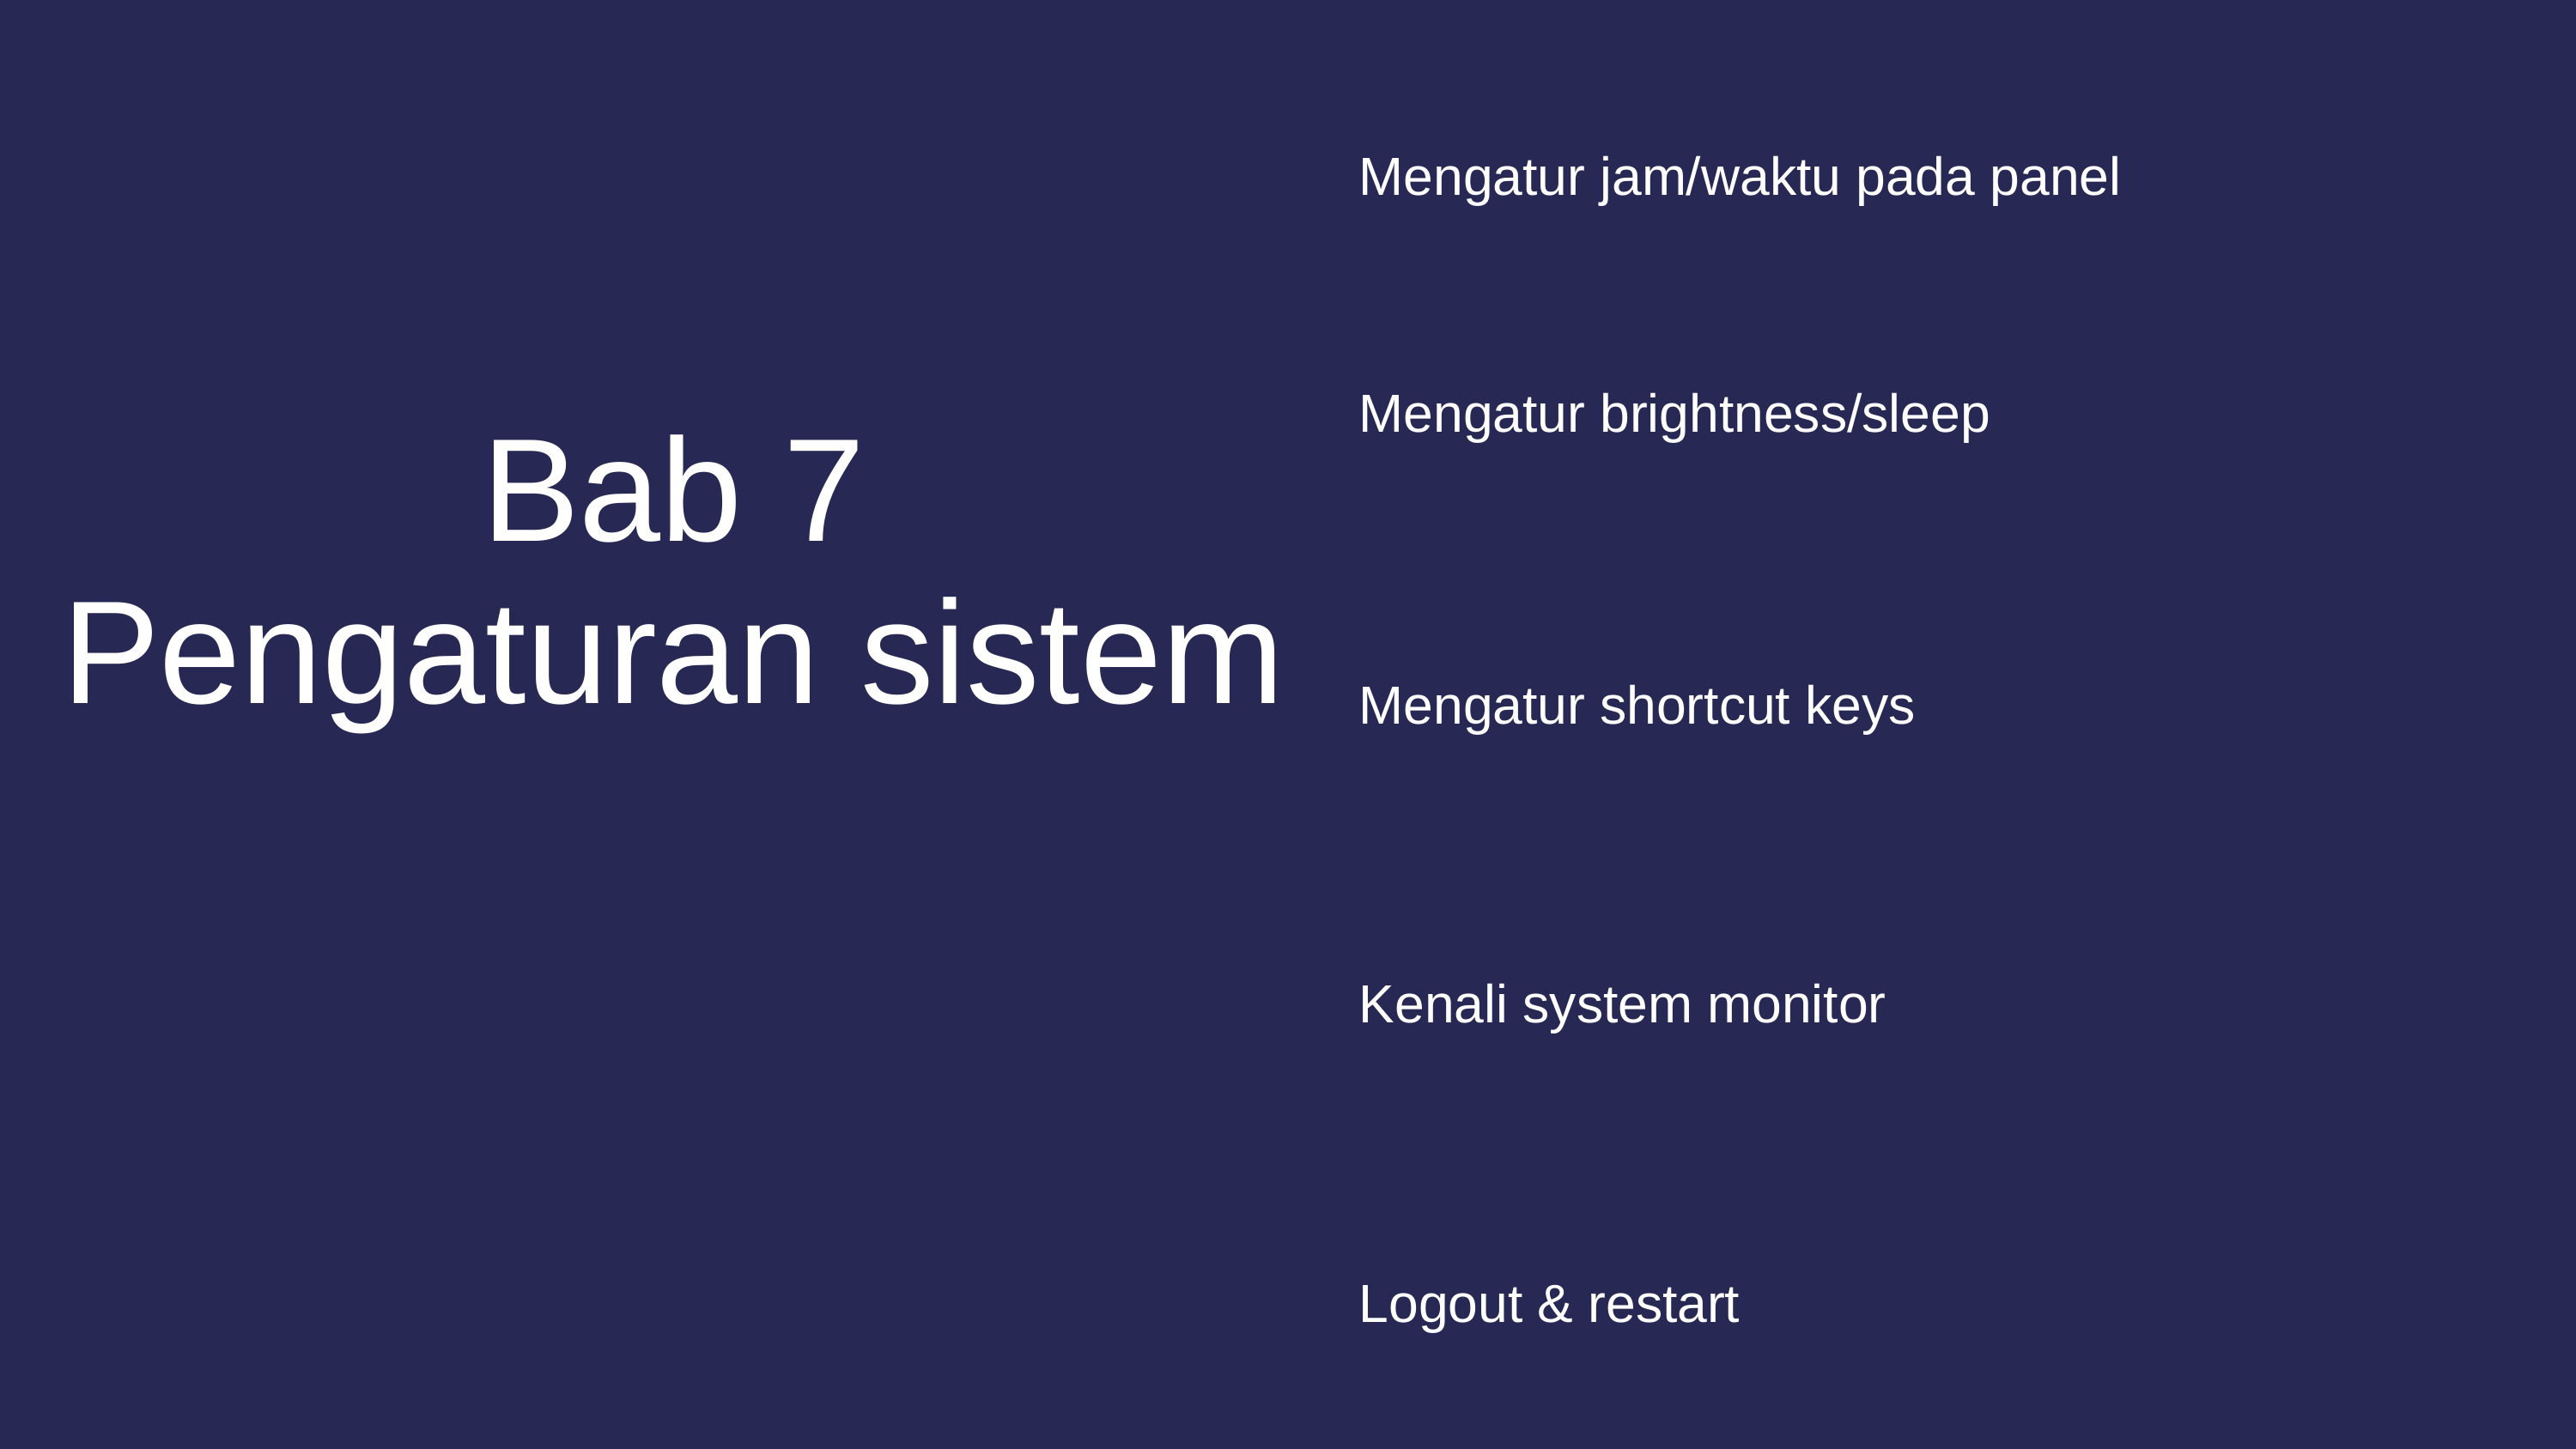

Mengatur jam/waktu pada panel
Mengatur brightness/sleep
Bab 7
Pengaturan sistem
Mengatur shortcut keys
Kenali system monitor
Logout & restart